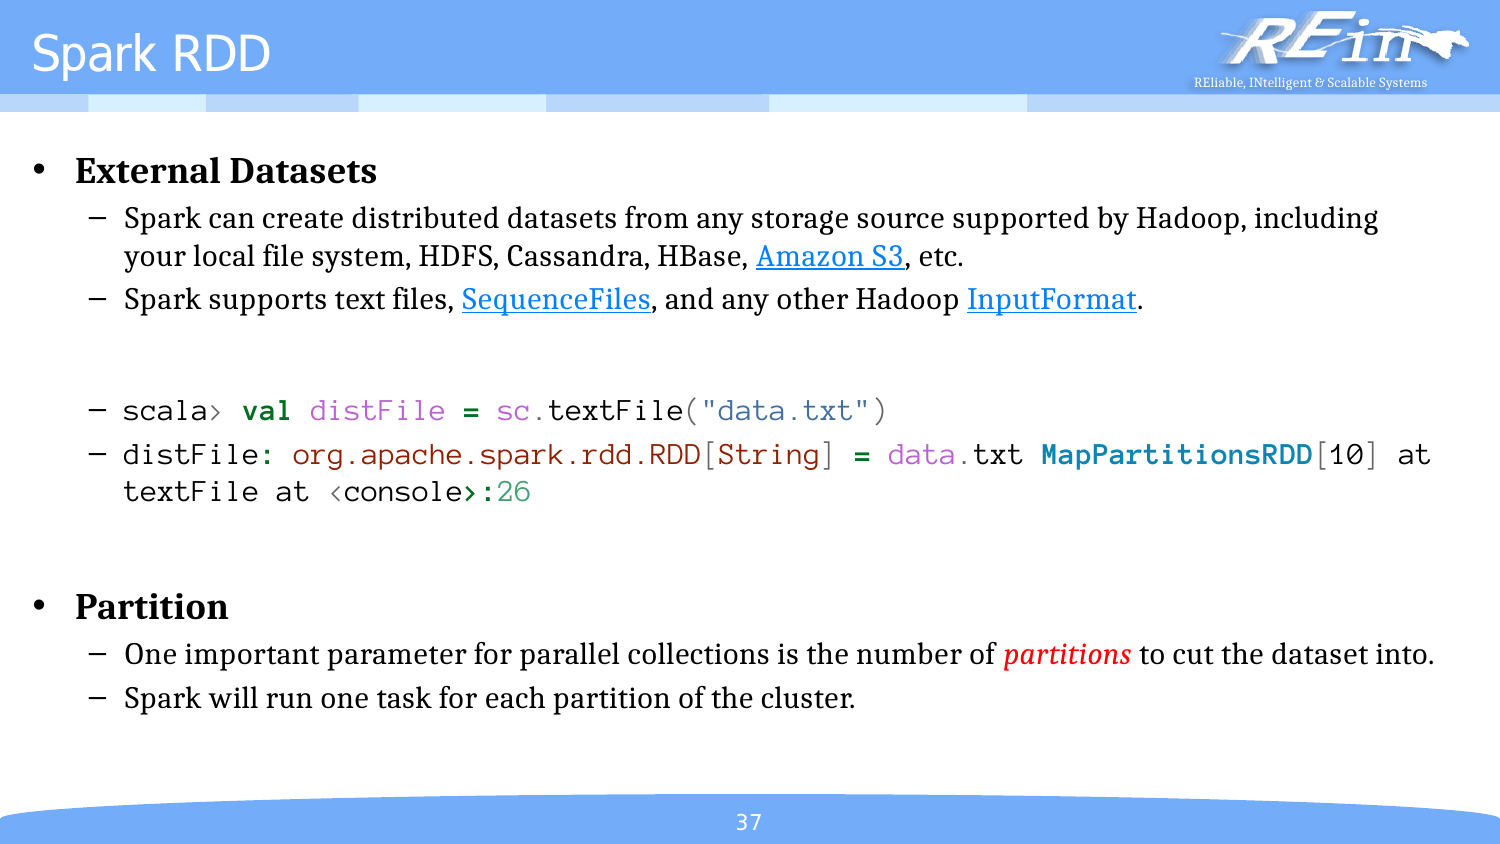

# Spark RDD
External Datasets
Spark can create distributed datasets from any storage source supported by Hadoop, including your local file system, HDFS, Cassandra, HBase, Amazon S3, etc.
Spark supports text files, SequenceFiles, and any other Hadoop InputFormat.

scala> val distFile = sc.textFile("data.txt")
distFile: org.apache.spark.rdd.RDD[String] = data.txt MapPartitionsRDD[10] at textFile at <console>:26

Partition
One important parameter for parallel collections is the number of partitions to cut the dataset into.
Spark will run one task for each partition of the cluster.
37